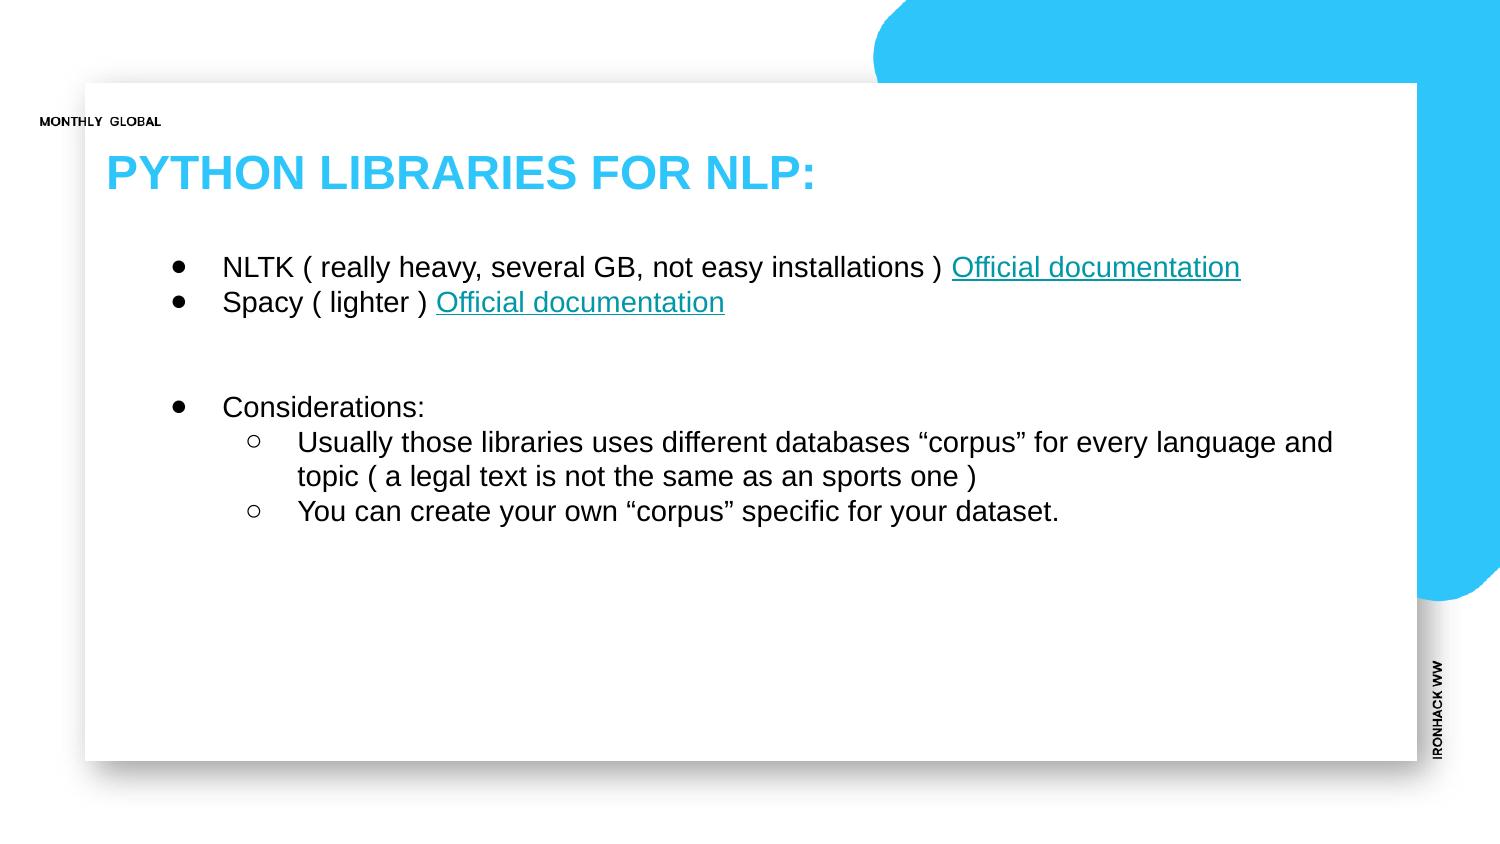

# PYTHON LIBRARIES FOR NLP:
NLTK ( really heavy, several GB, not easy installations ) Official documentation
Spacy ( lighter ) Official documentation

Considerations:
Usually those libraries uses different databases “corpus” for every language and topic ( a legal text is not the same as an sports one )
You can create your own “corpus” specific for your dataset.